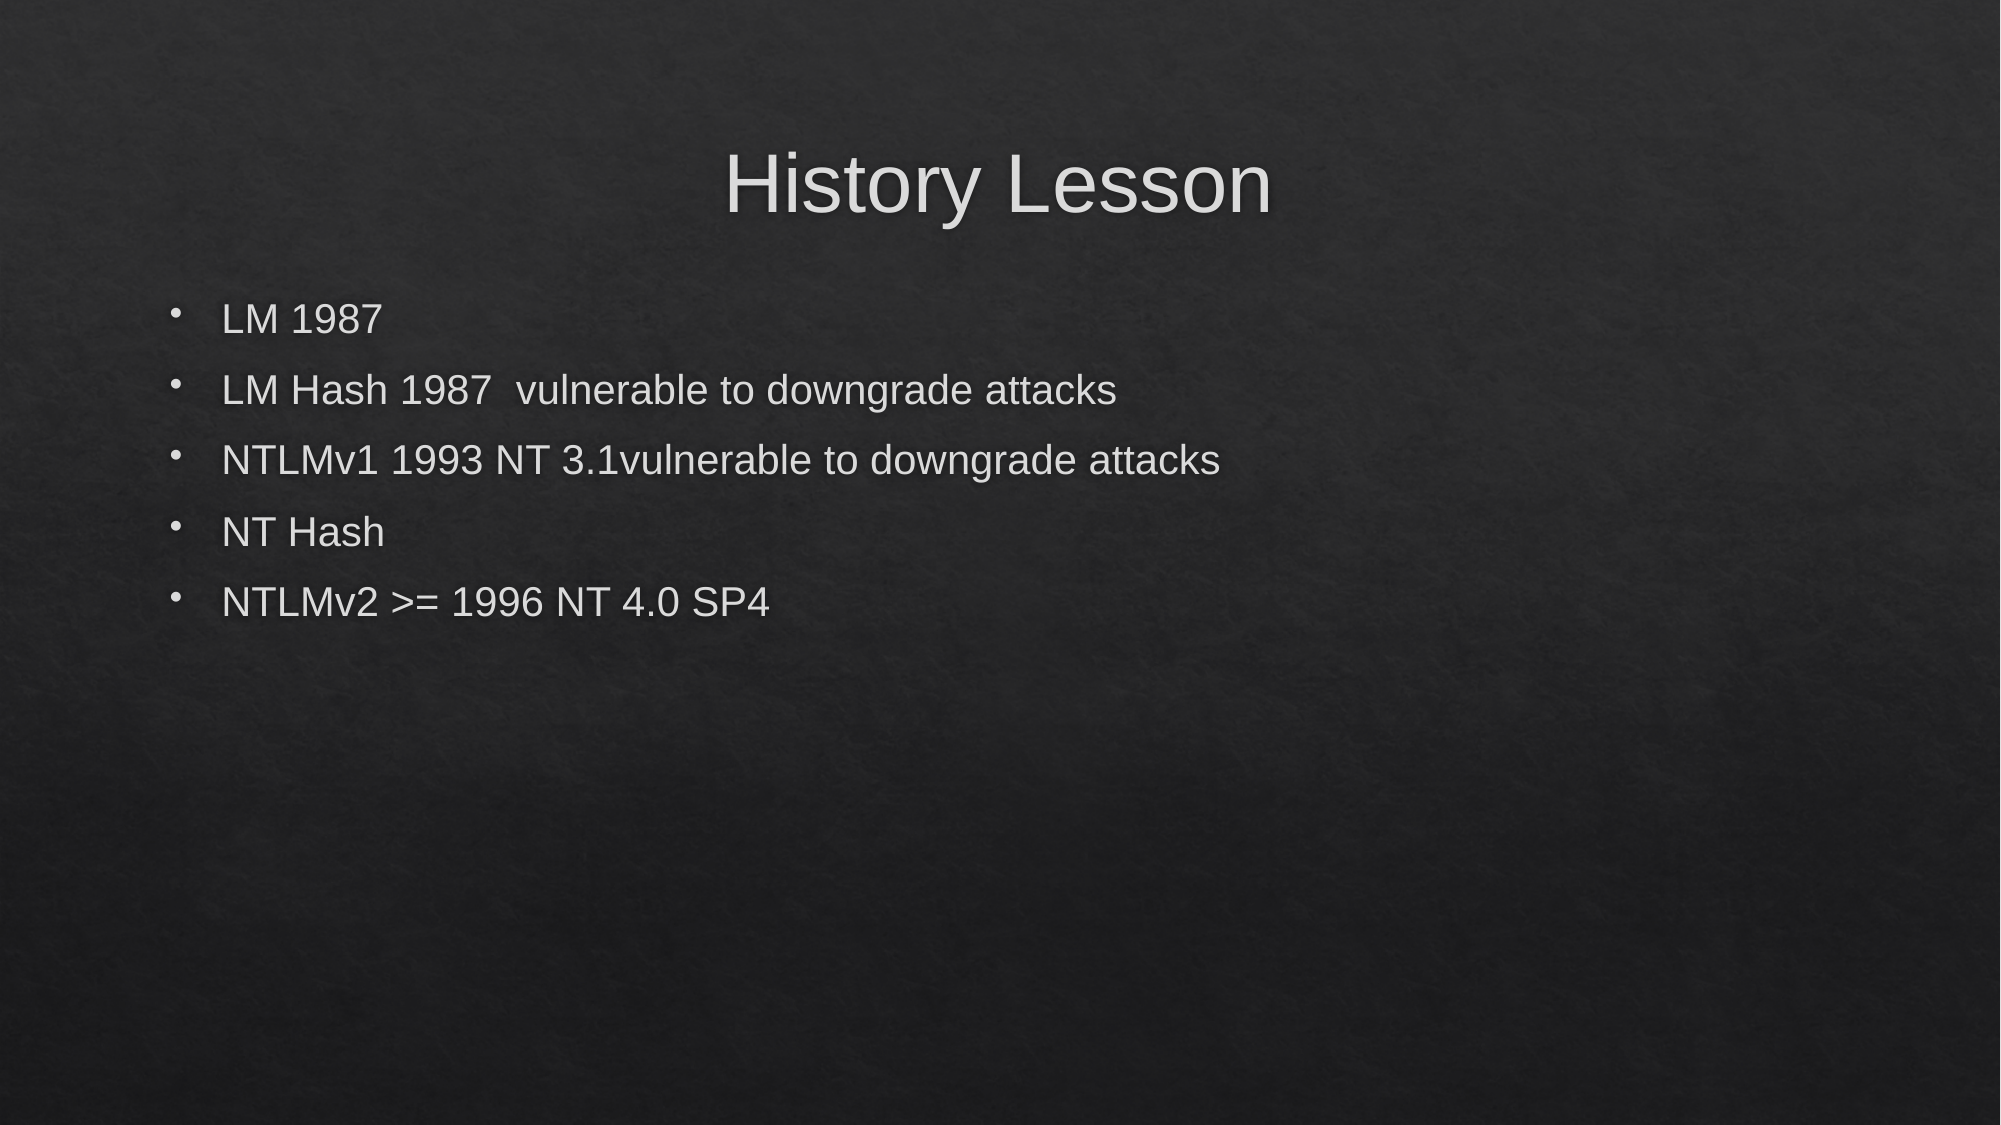

# History Lesson
LM 1987
LM Hash 1987  vulnerable to downgrade attacks
NTLMv1 1993 NT 3.1vulnerable to downgrade attacks
NT Hash
NTLMv2 >= 1996 NT 4.0 SP4